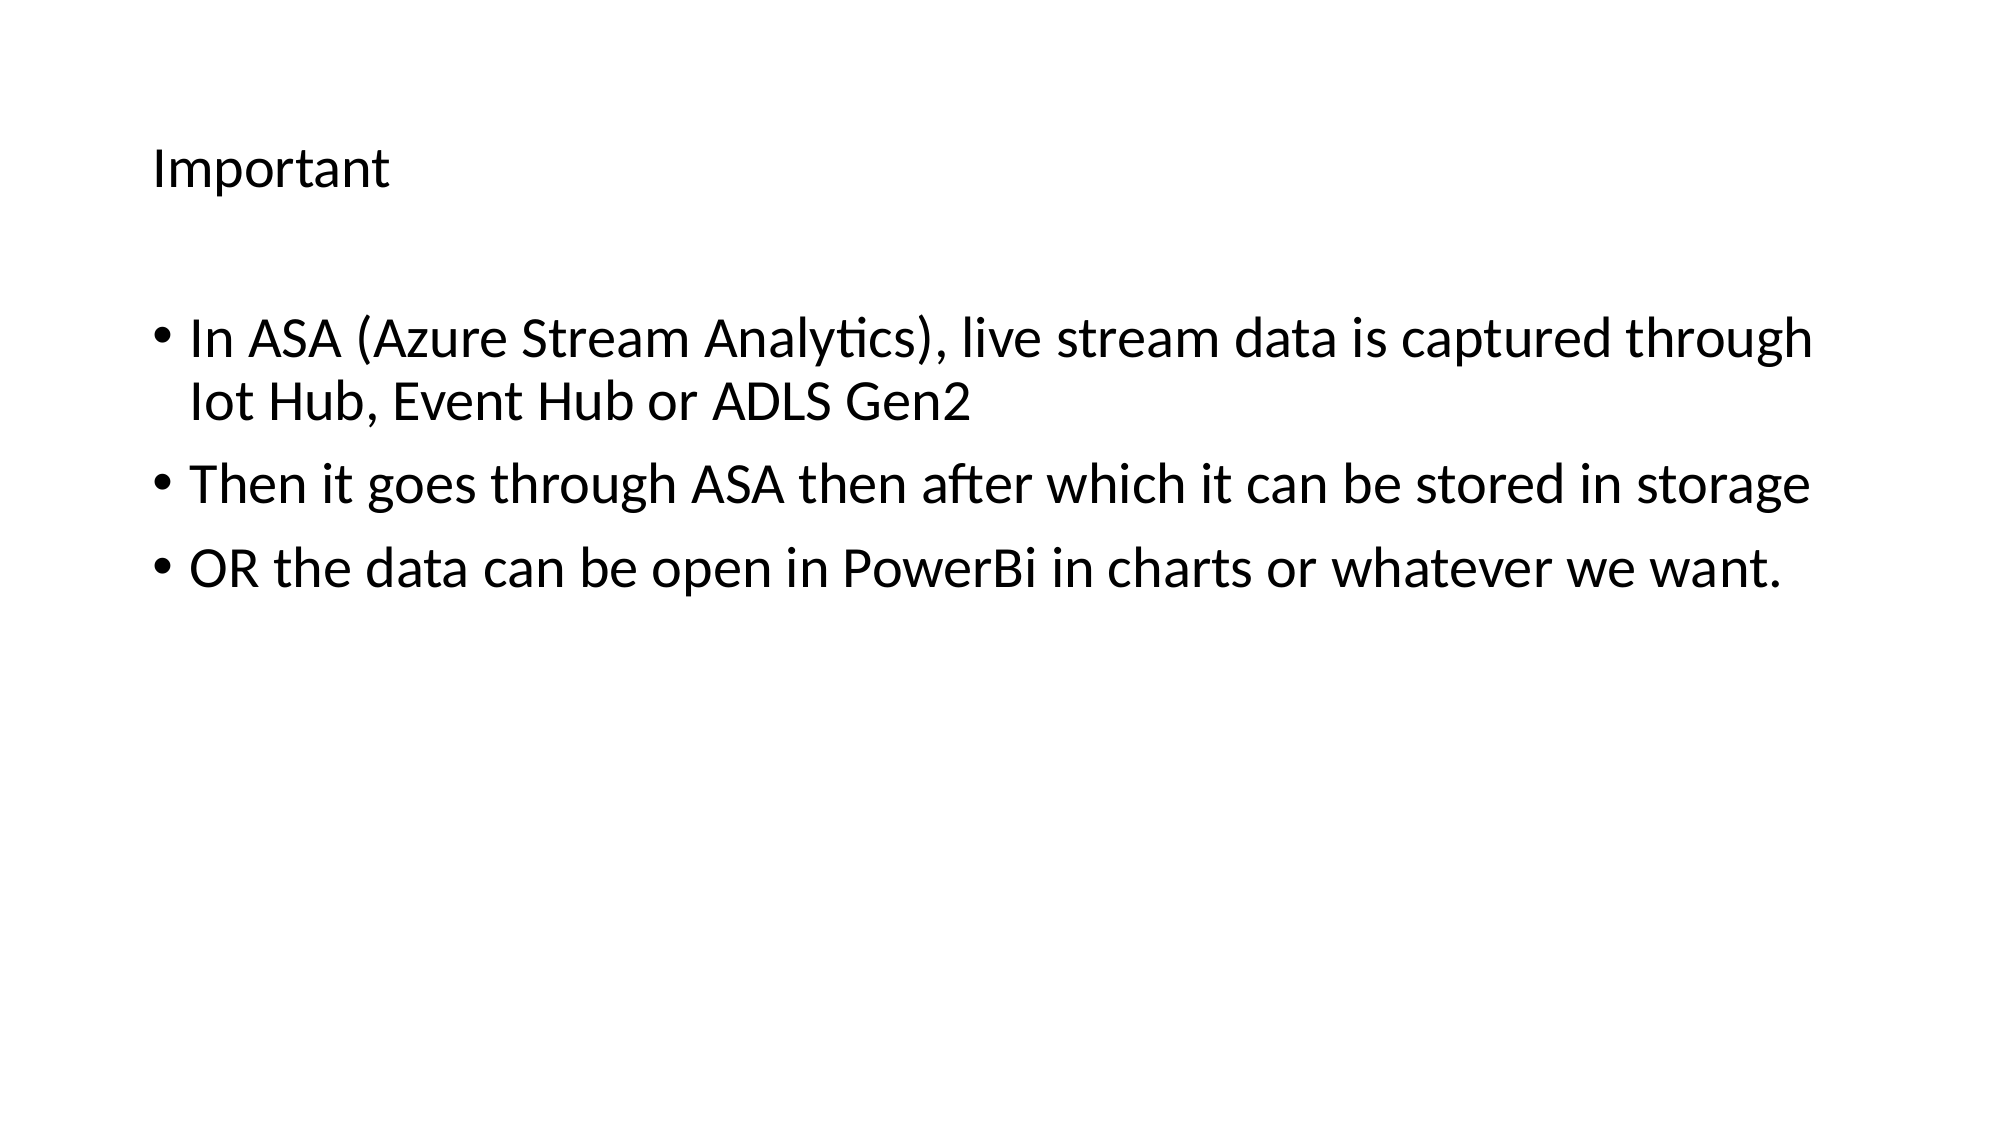

# Important
In ASA (Azure Stream Analytics), live stream data is captured through Iot Hub, Event Hub or ADLS Gen2
Then it goes through ASA then after which it can be stored in storage
OR the data can be open in PowerBi in charts or whatever we want.